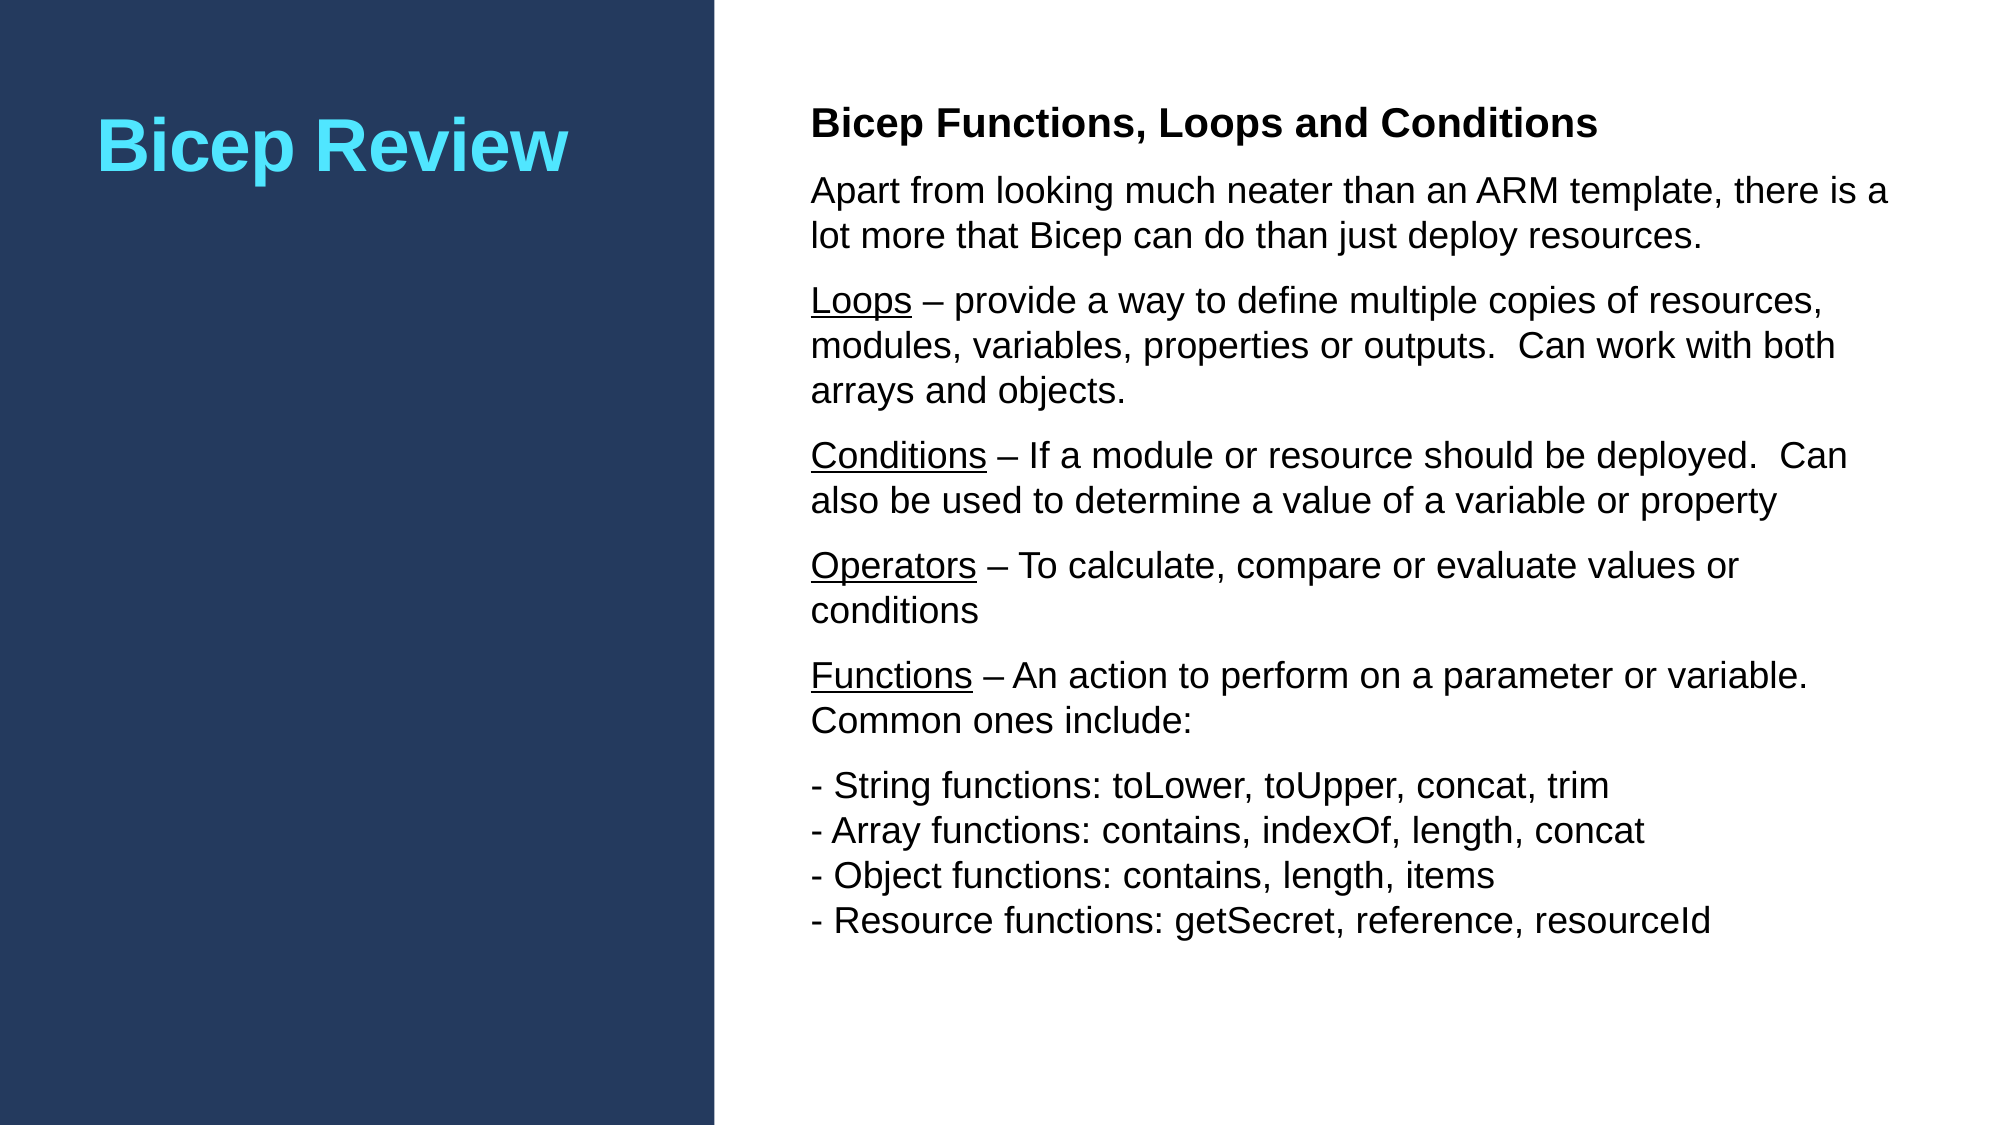

# Bicep Review
Bicep Functions, Loops and Conditions
Apart from looking much neater than an ARM template, there is a lot more that Bicep can do than just deploy resources.
Loops – provide a way to define multiple copies of resources, modules, variables, properties or outputs.  Can work with both arrays and objects.
Conditions – If a module or resource should be deployed.  Can also be used to determine a value of a variable or property
Operators – To calculate, compare or evaluate values or conditions
Functions – An action to perform on a parameter or variable.  Common ones include:
- String functions: toLower, toUpper, concat, trim
- Array functions: contains, indexOf, length, concat
- Object functions: contains, length, items
- Resource functions: getSecret, reference, resourceId